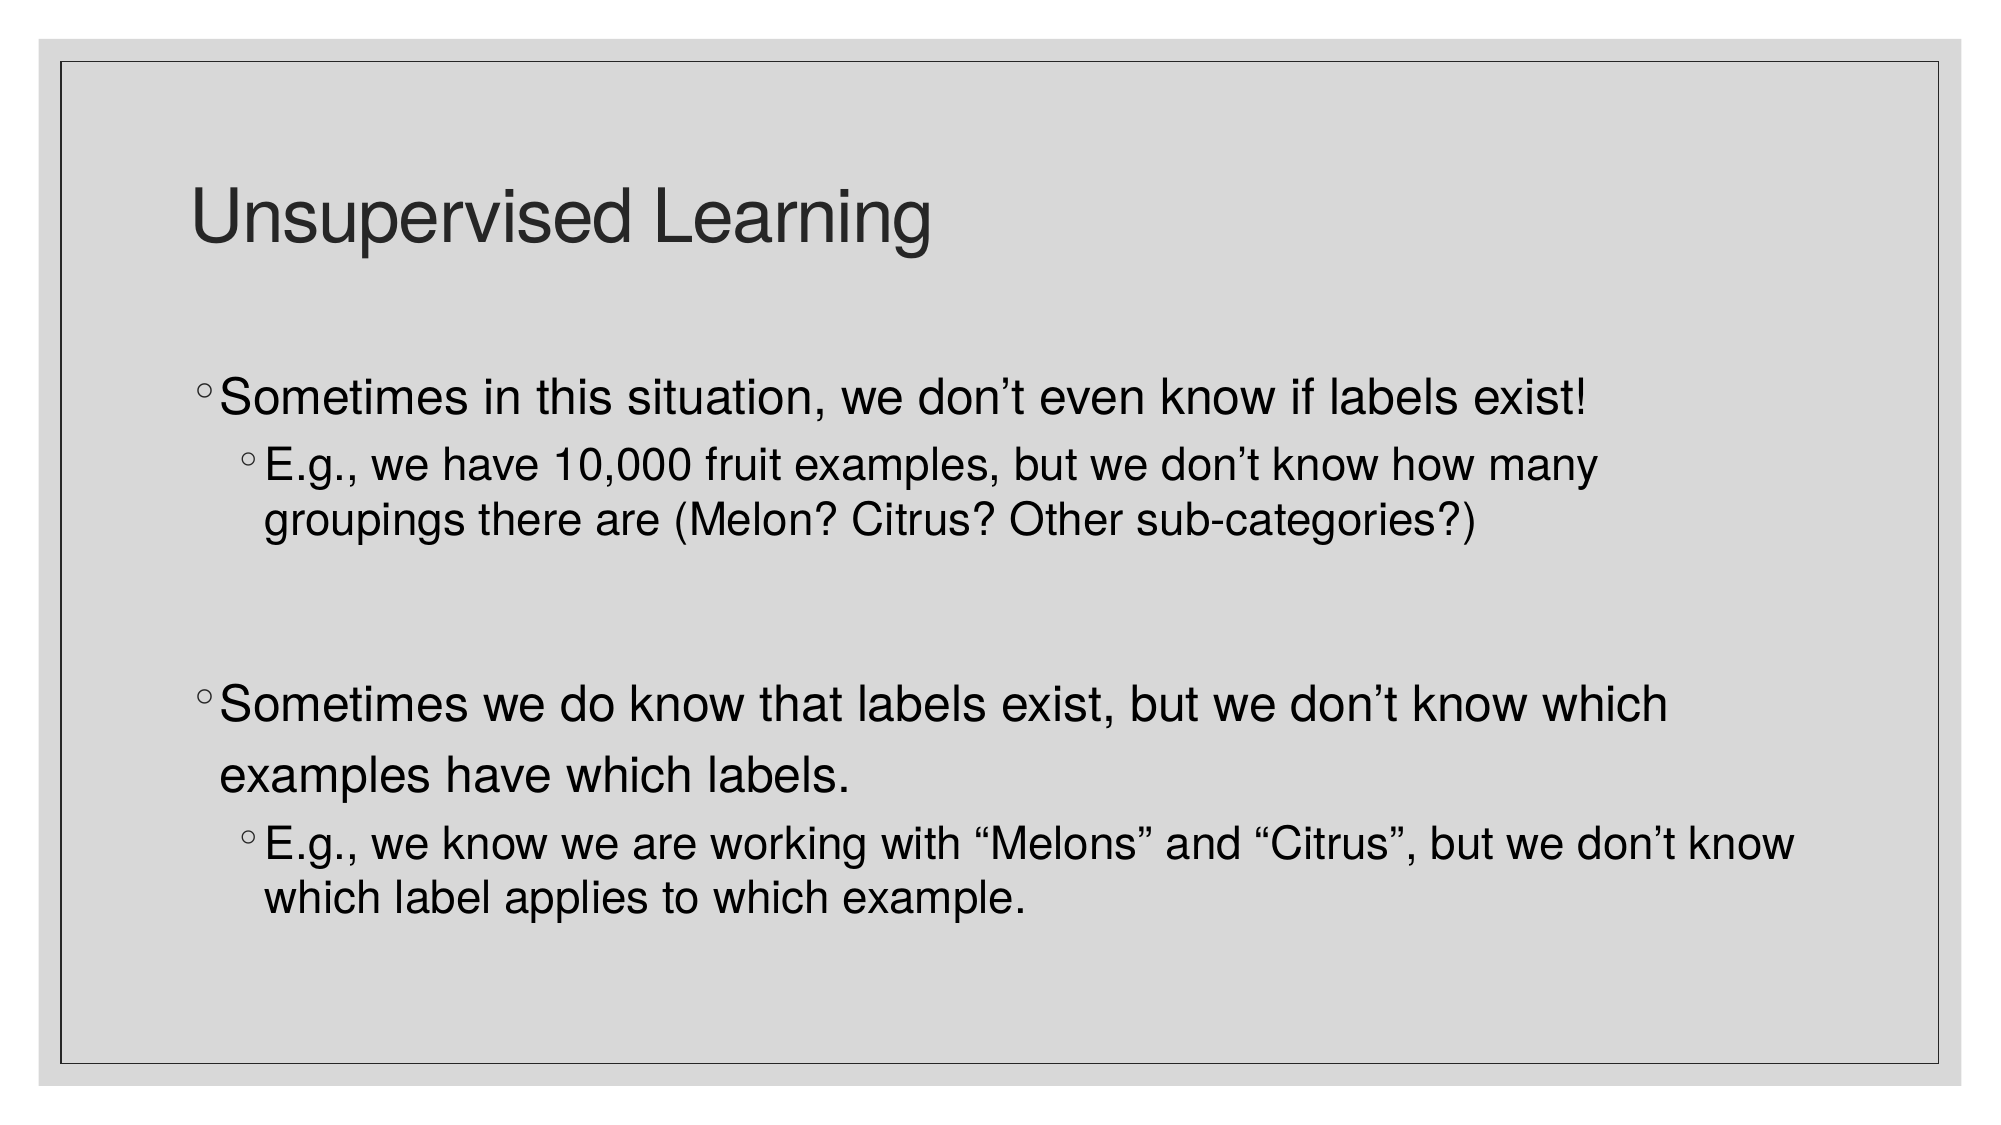

# Unsupervised Learning
Sometimes in this situation, we don’t even know if labels exist!
E.g., we have 10,000 fruit examples, but we don’t know how many groupings there are (Melon? Citrus? Other sub-categories?)

Sometimes we do know that labels exist, but we don’t know which examples have which labels.
E.g., we know we are working with “Melons” and “Citrus”, but we don’t know which label applies to which example.